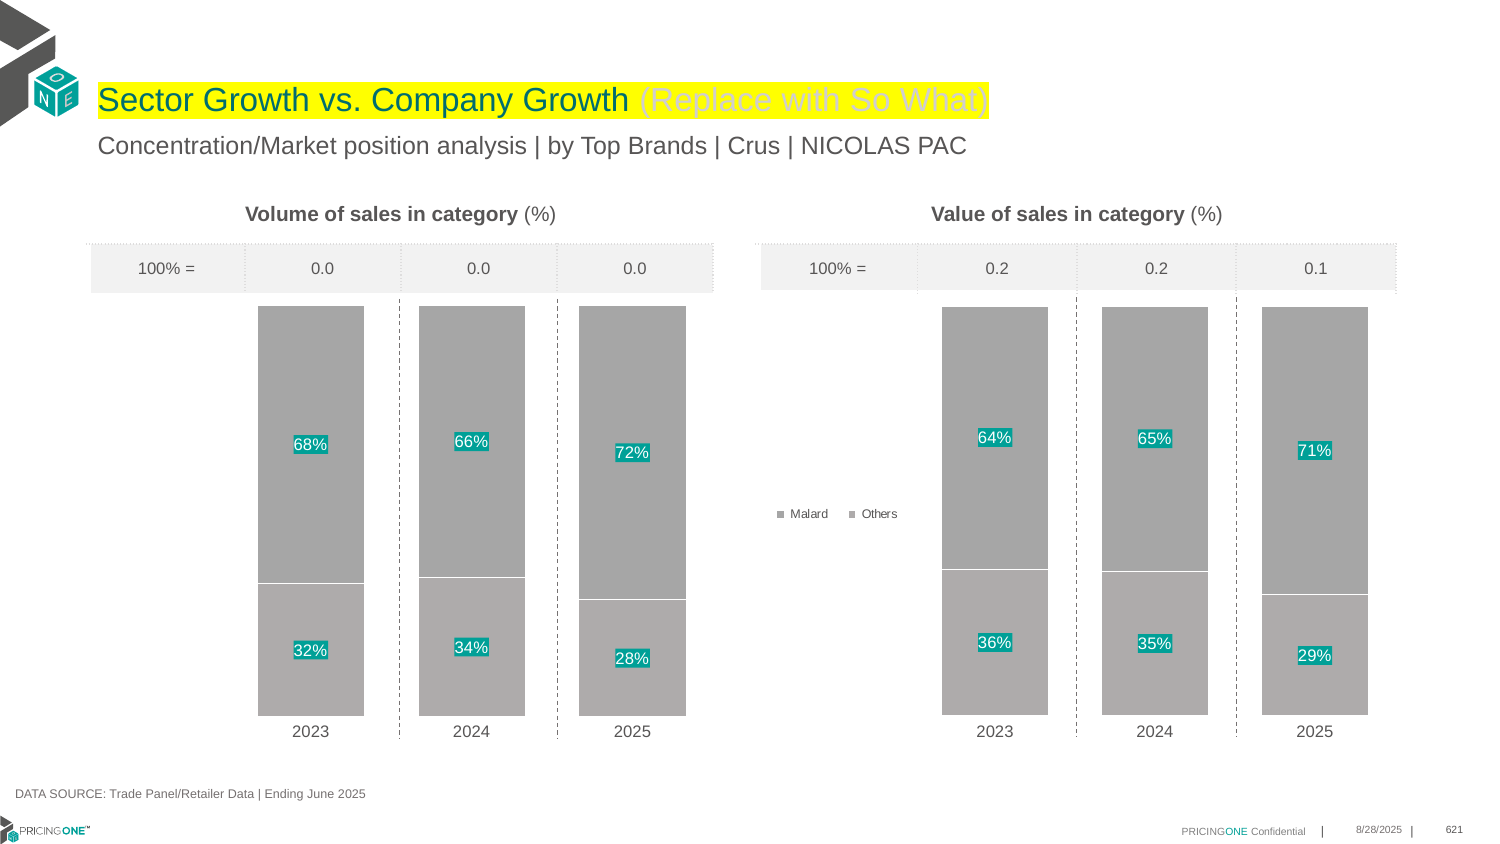

# Sector Growth vs. Company Growth (Replace with So What)
Concentration/Market position analysis | by Top Brands | Crus | NICOLAS PAC
| Volume of sales in category (%) |  |  |  |
| --- | --- | --- | --- |
| 100% = | 0.0 | 0.0 | 0.0 |
| Value of sales in category (%) |  |  |  |
| --- | --- | --- | --- |
| 100% = | 0.2 | 0.2 | 0.1 |

### Chart

| Category | Others | Malard |
|---|---|---|
| 2023 | 0.3232010990898162 | 0.6767989009101838 |
| 2024 | 0.33720697255059107 | 0.6627930274494089 |
| 2025 | 0.283234126984127 | 0.716765873015873 |

### Chart

| Category | Others | Malard |
|---|---|---|
| 2023 | 0.3580371081365908 | 0.6419628918634092 |
| 2024 | 0.352474348678402 | 0.647525651321598 |
| 2025 | 0.2948044727250263 | 0.7051955272749737 |
DATA SOURCE: Trade Panel/Retailer Data | Ending June 2025

8/28/2025
621